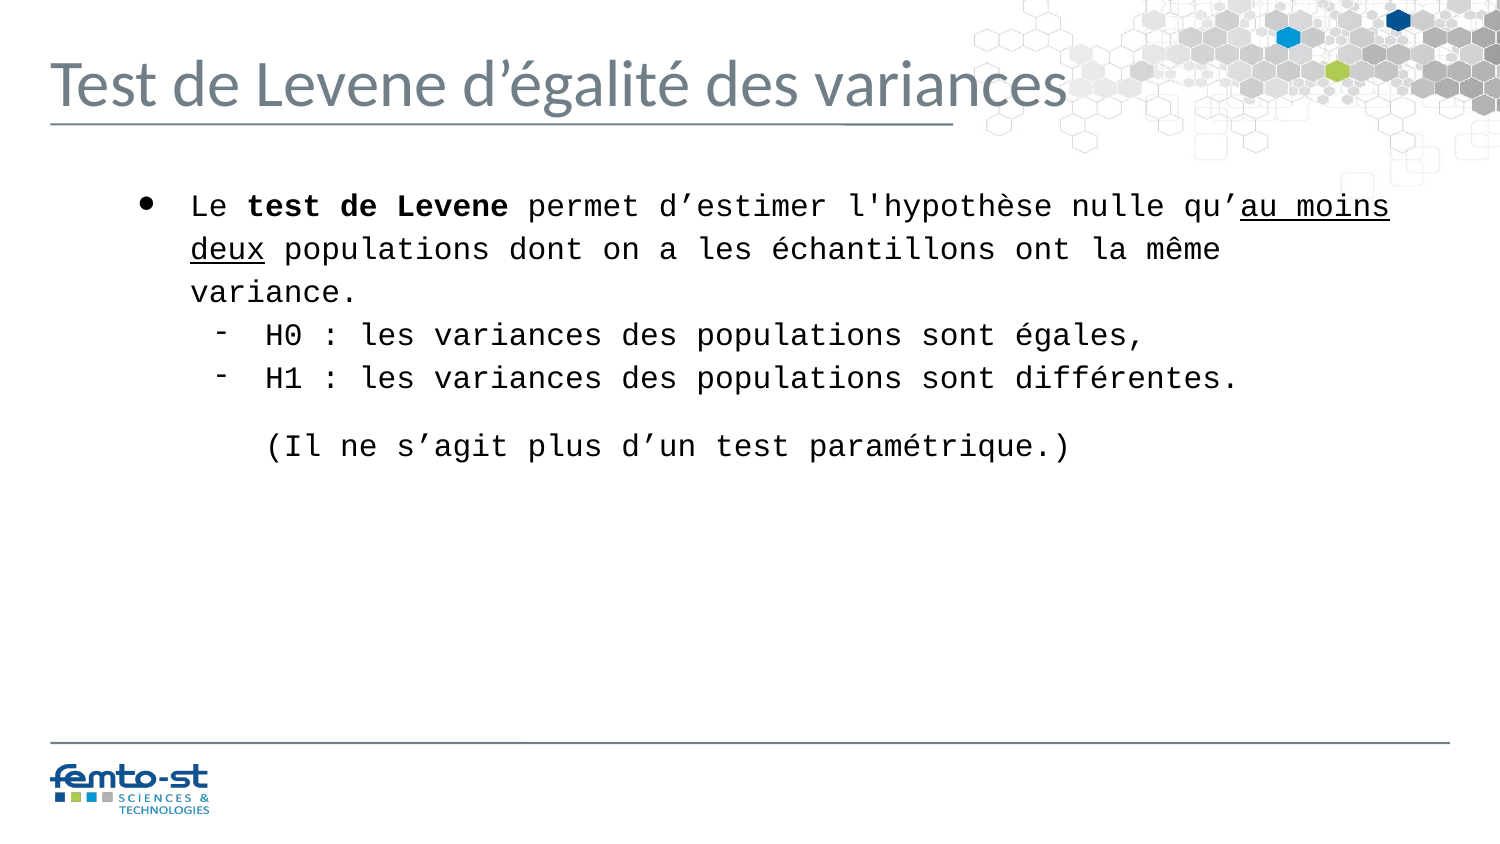

Test de Levene d’égalité des variances
Le test de Levene permet d’estimer l'hypothèse nulle qu’au moins deux populations dont on a les échantillons ont la même variance.
H0 : les variances des populations sont égales,
H1 : les variances des populations sont différentes.
(Il ne s’agit plus d’un test paramétrique.)